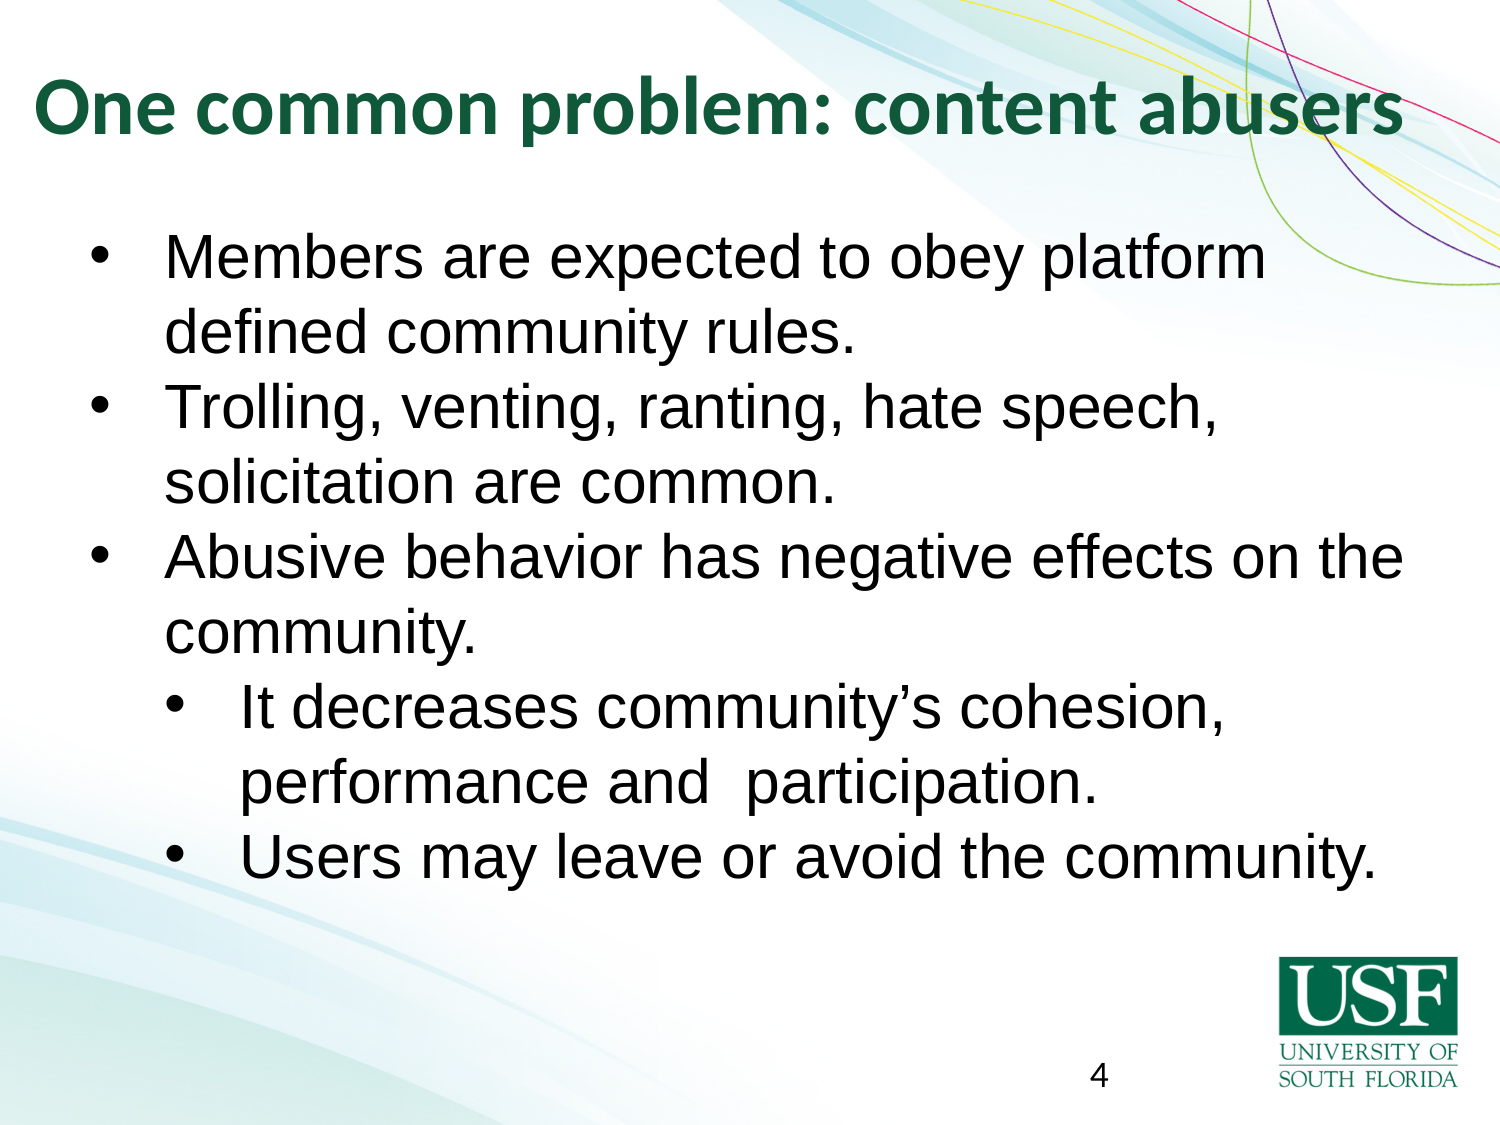

# One common problem: content abusers
Members are expected to obey platform defined community rules.
Trolling, venting, ranting, hate speech, solicitation are common.
Abusive behavior has negative effects on the community.
It decreases community’s cohesion, performance and  participation.
Users may leave or avoid the community.

4